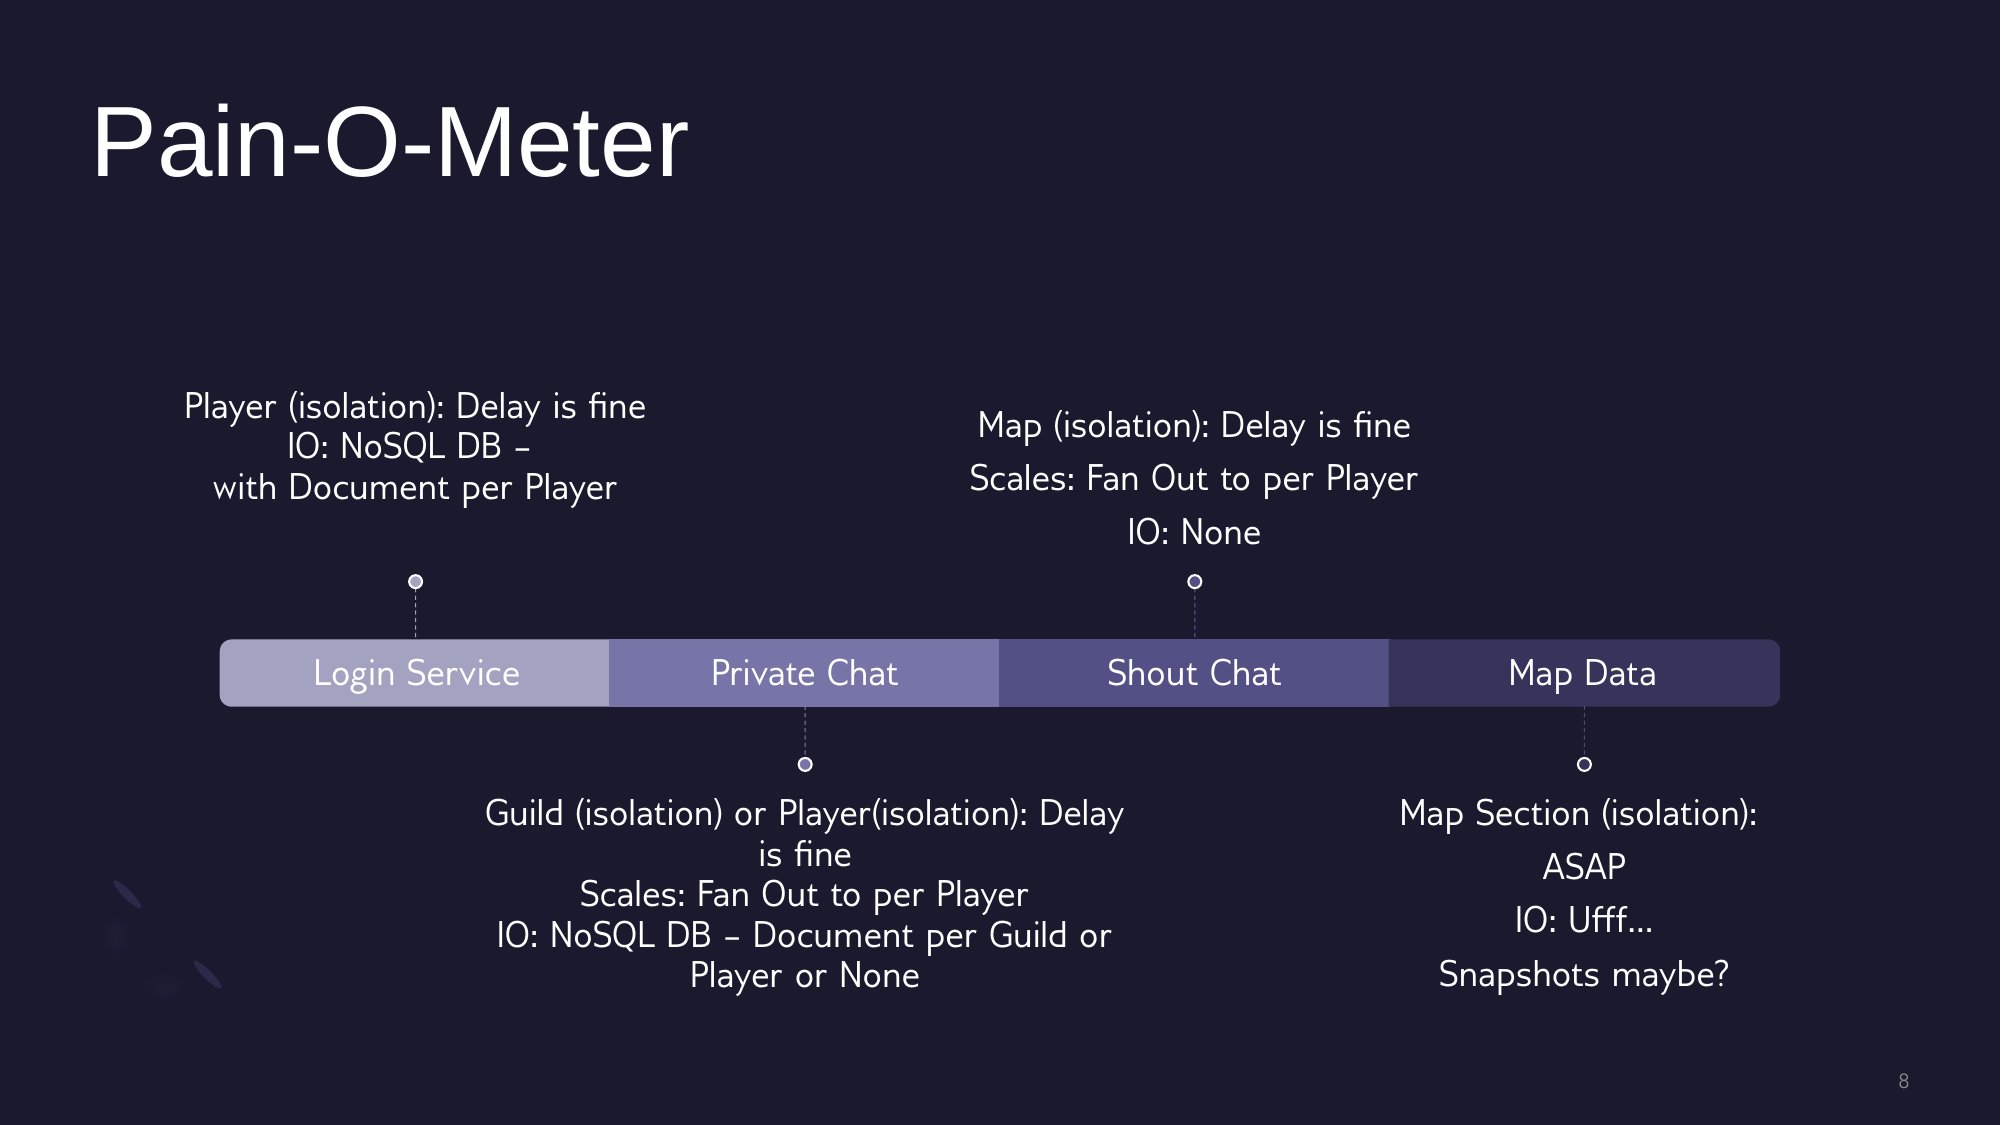

# Pain-O-Meter
Login Service
Player (isolation): Delay is fine
IO: NoSQL DB –
with Document per Player
Private Chat
Guild (isolation) or Player(isolation): Delay is fine
Scales: Fan Out to per Player
IO: NoSQL DB – Document per Guild or Player or None
Shout Chat
Map (isolation): Delay is fine
Scales: Fan Out to per Player
IO: None
Map Data
Map Section (isolation):
ASAP
IO: Ufff…
Snapshots maybe?

8